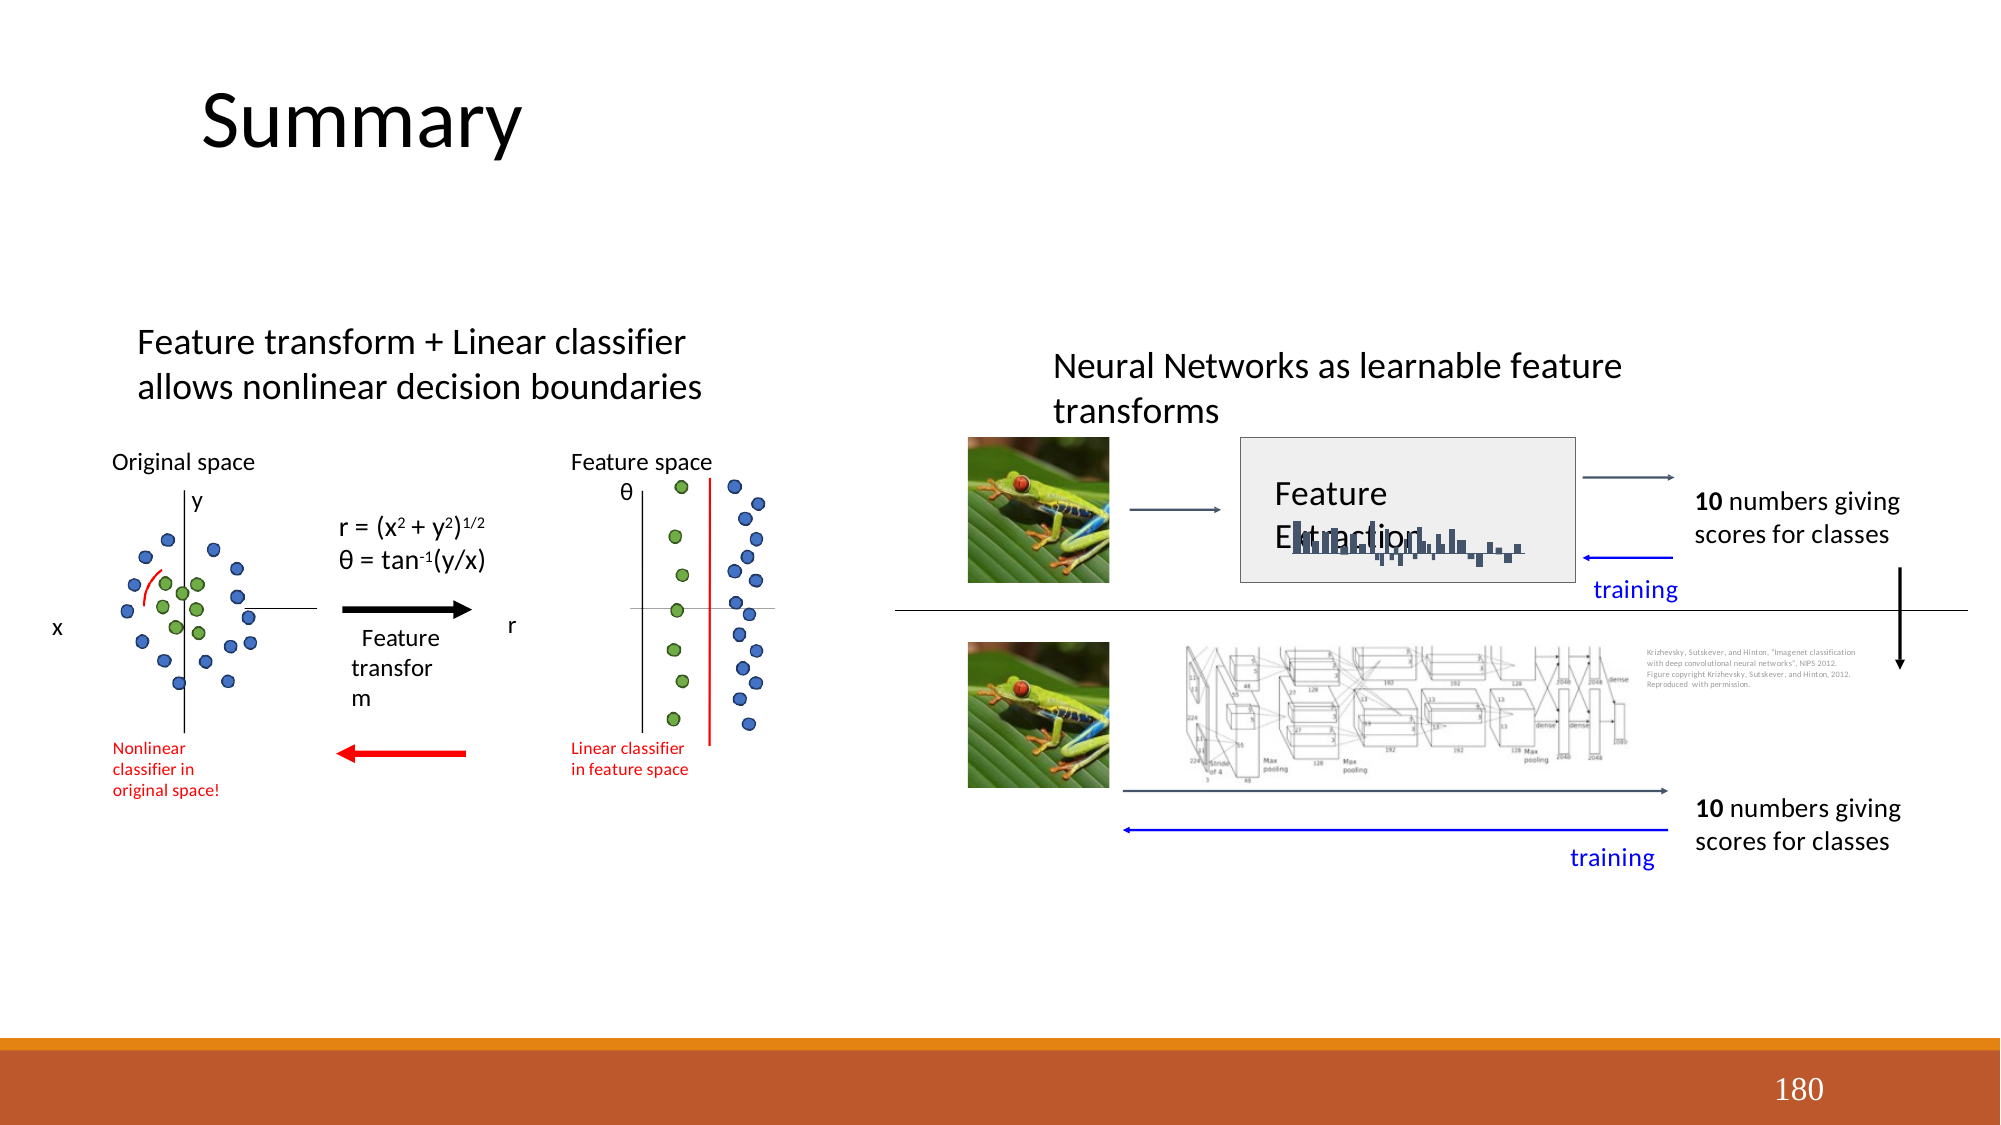

# Summary
Feature transform + Linear classifier allows nonlinear decision boundaries
Neural Networks as learnable feature transforms

Original space
y
Feature space
θ
Feature Extraction

10 numbers giving scores for classes

r = (x2 + y2)1/2 θ = tan-1(y/x)

training

r
x

Feature transform

Krizhevsky, Sutskever, and Hinton, “Imagenet classification with deep convolutional neural networks”, NIPS 2012.
Figure copyright Krizhevsky, Sutskever, and Hinton, 2012. Reproduced  with permission.
Linear classifier in feature space
Nonlinear classifier in original space!

10 numbers giving scores for classes

training

180
Justin Johnson
September 18, 2019
Lecture 5 - 98